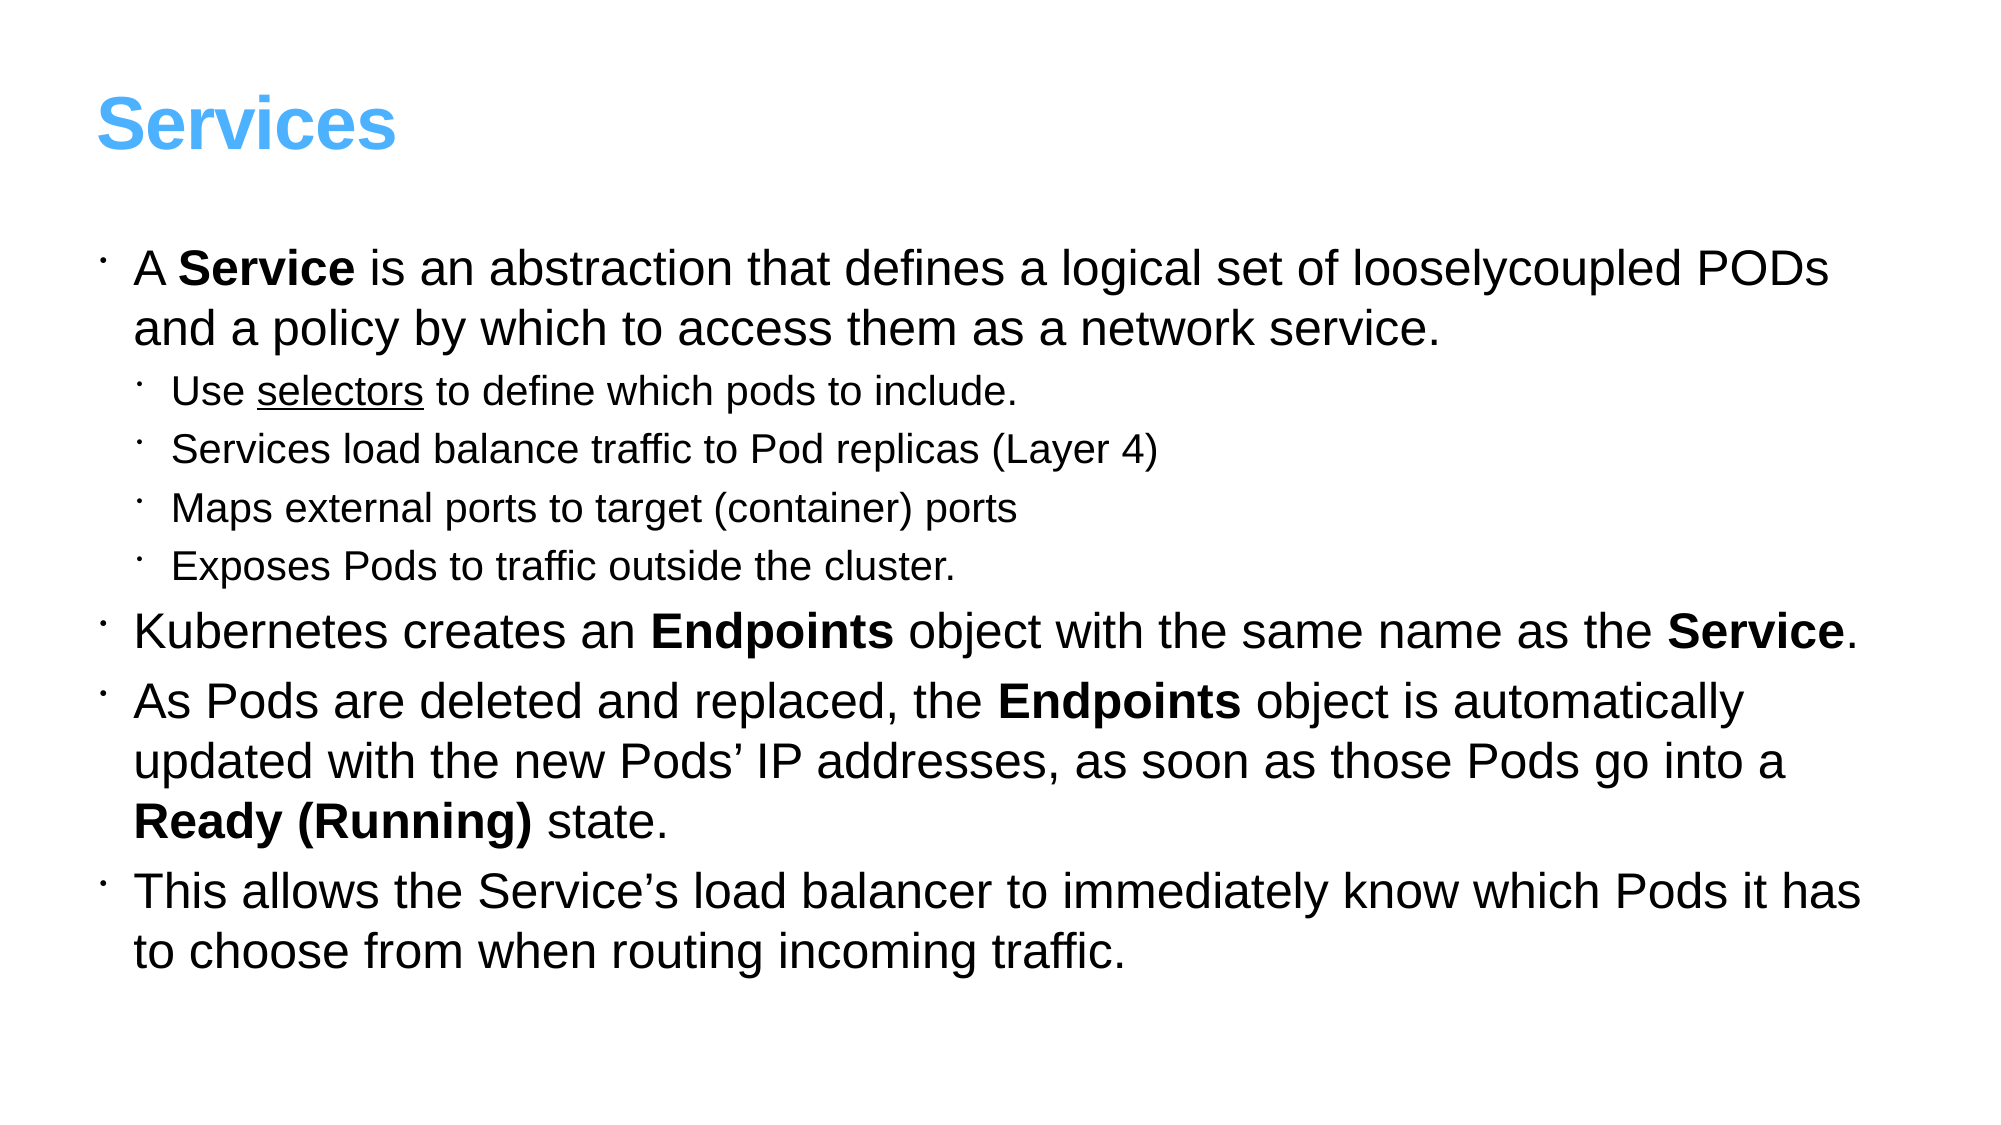

# Services
A Service is an abstraction that defines a logical set of looselycoupled PODs and a policy by which to access them as a network service.
Use selectors to define which pods to include.
Services load balance traffic to Pod replicas (Layer 4)
Maps external ports to target (container) ports
Exposes Pods to traffic outside the cluster.
Kubernetes creates an Endpoints object with the same name as the Service.
As Pods are deleted and replaced, the Endpoints object is automatically updated with the new Pods’ IP addresses, as soon as those Pods go into a Ready (Running) state.
This allows the Service’s load balancer to immediately know which Pods it has to choose from when routing incoming traffic.